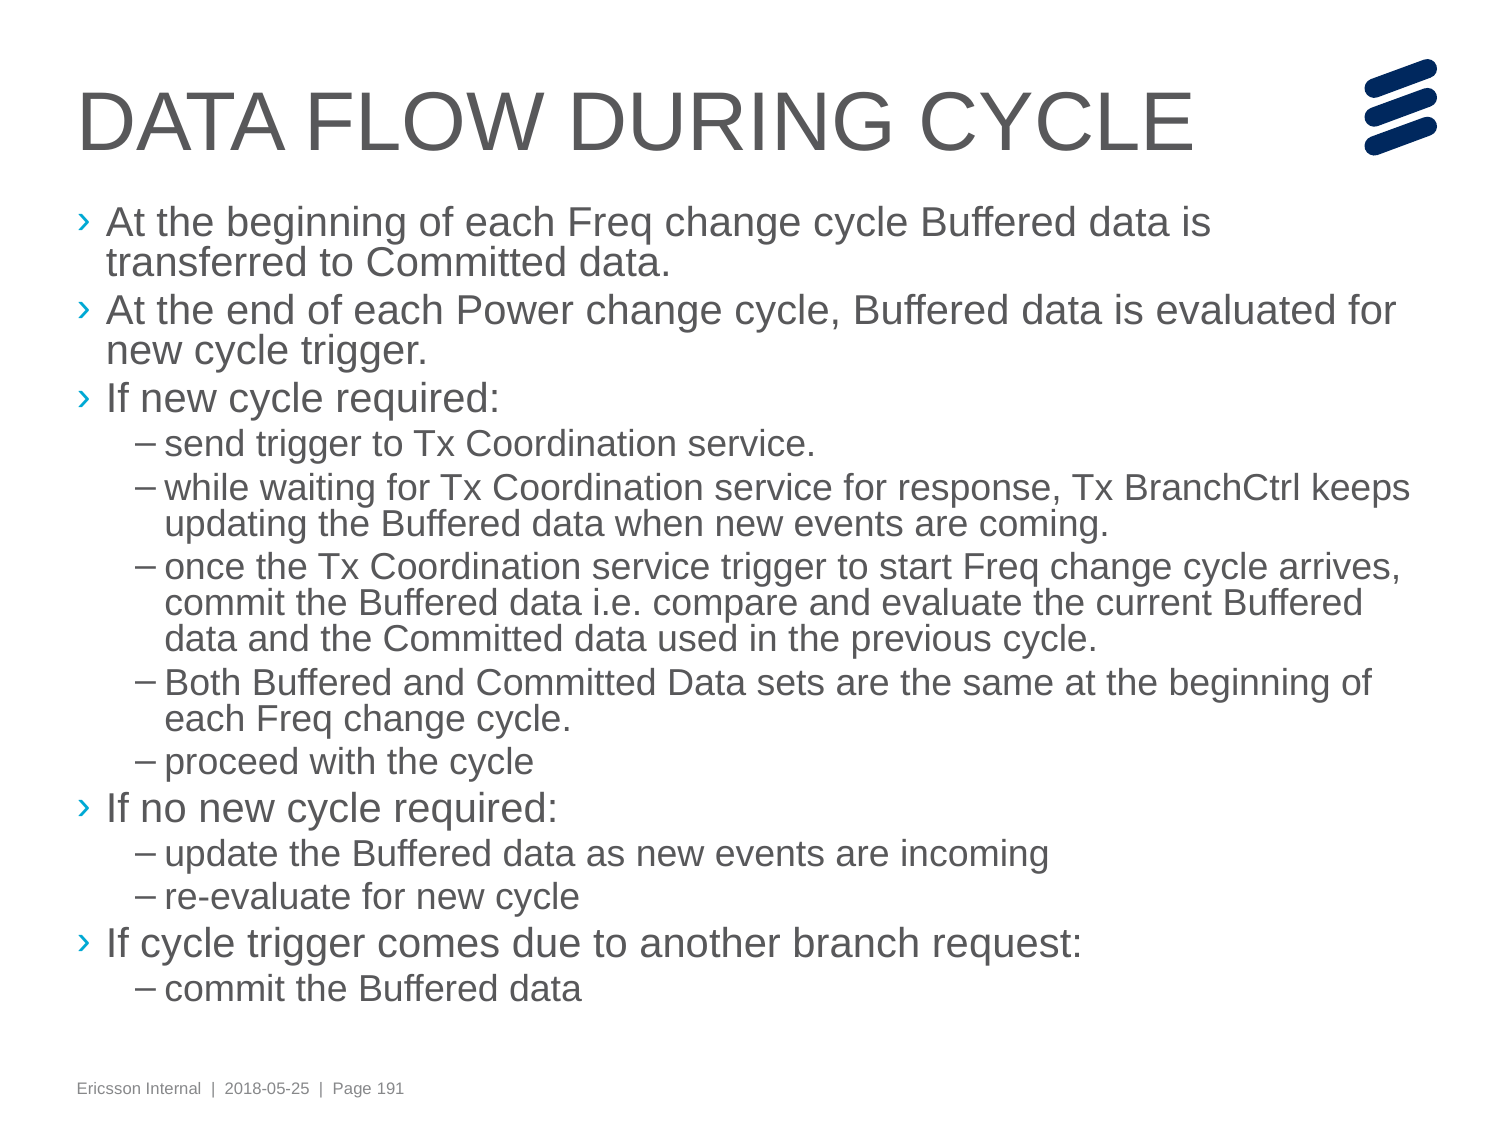

# DATA FLOW DURING CYCLE
At the beginning of each Freq change cycle Buffered data is transferred to Committed data.
At the end of each Power change cycle, Buffered data is evaluated for new cycle trigger.
If new cycle required:
send trigger to Tx Coordination service.
while waiting for Tx Coordination service for response, Tx BranchCtrl keeps updating the Buffered data when new events are coming.
once the Tx Coordination service trigger to start Freq change cycle arrives, commit the Buffered data i.e. compare and evaluate the current Buffered data and the Committed data used in the previous cycle.
Both Buffered and Committed Data sets are the same at the beginning of each Freq change cycle.
proceed with the cycle
If no new cycle required:
update the Buffered data as new events are incoming
re-evaluate for new cycle
If cycle trigger comes due to another branch request:
commit the Buffered data